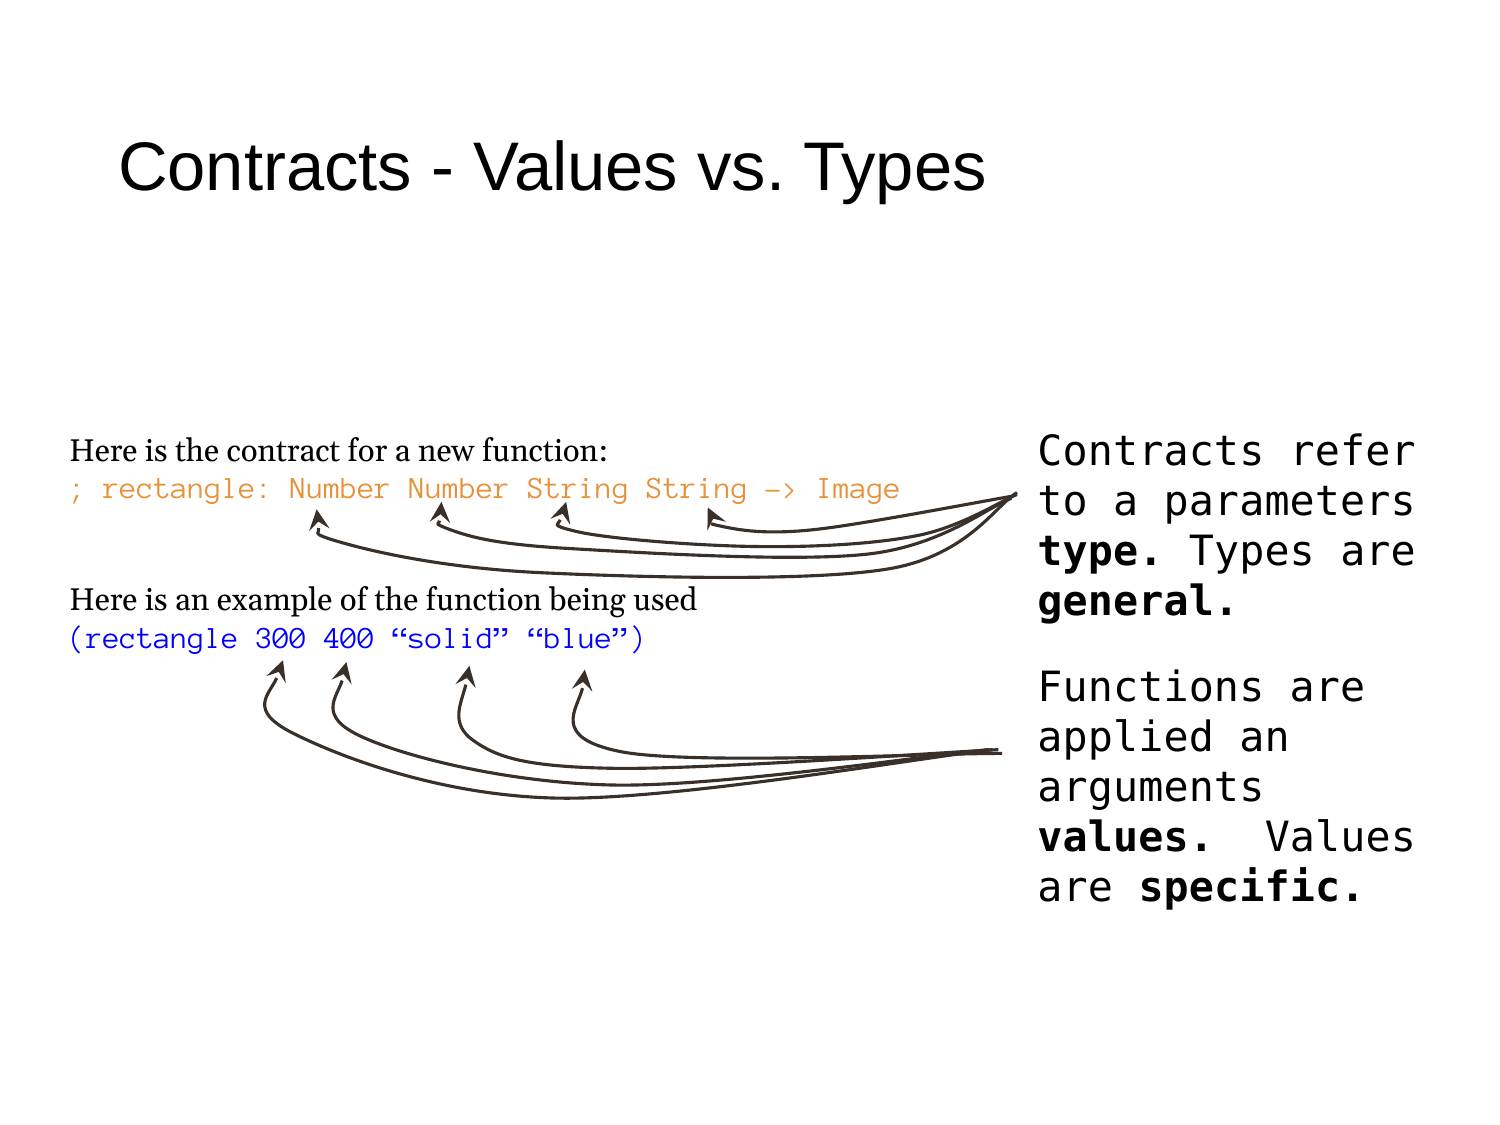

# Contracts - Values vs. Types

Here is the contract for a new function:
; rectangle: Number Number String String -> Image

Here is an example of the function being used
(rectangle 300 400 “solid” “blue”)
Contracts refer to a parameters type. Types are general.

Functions are applied an arguments values.  Values are specific.